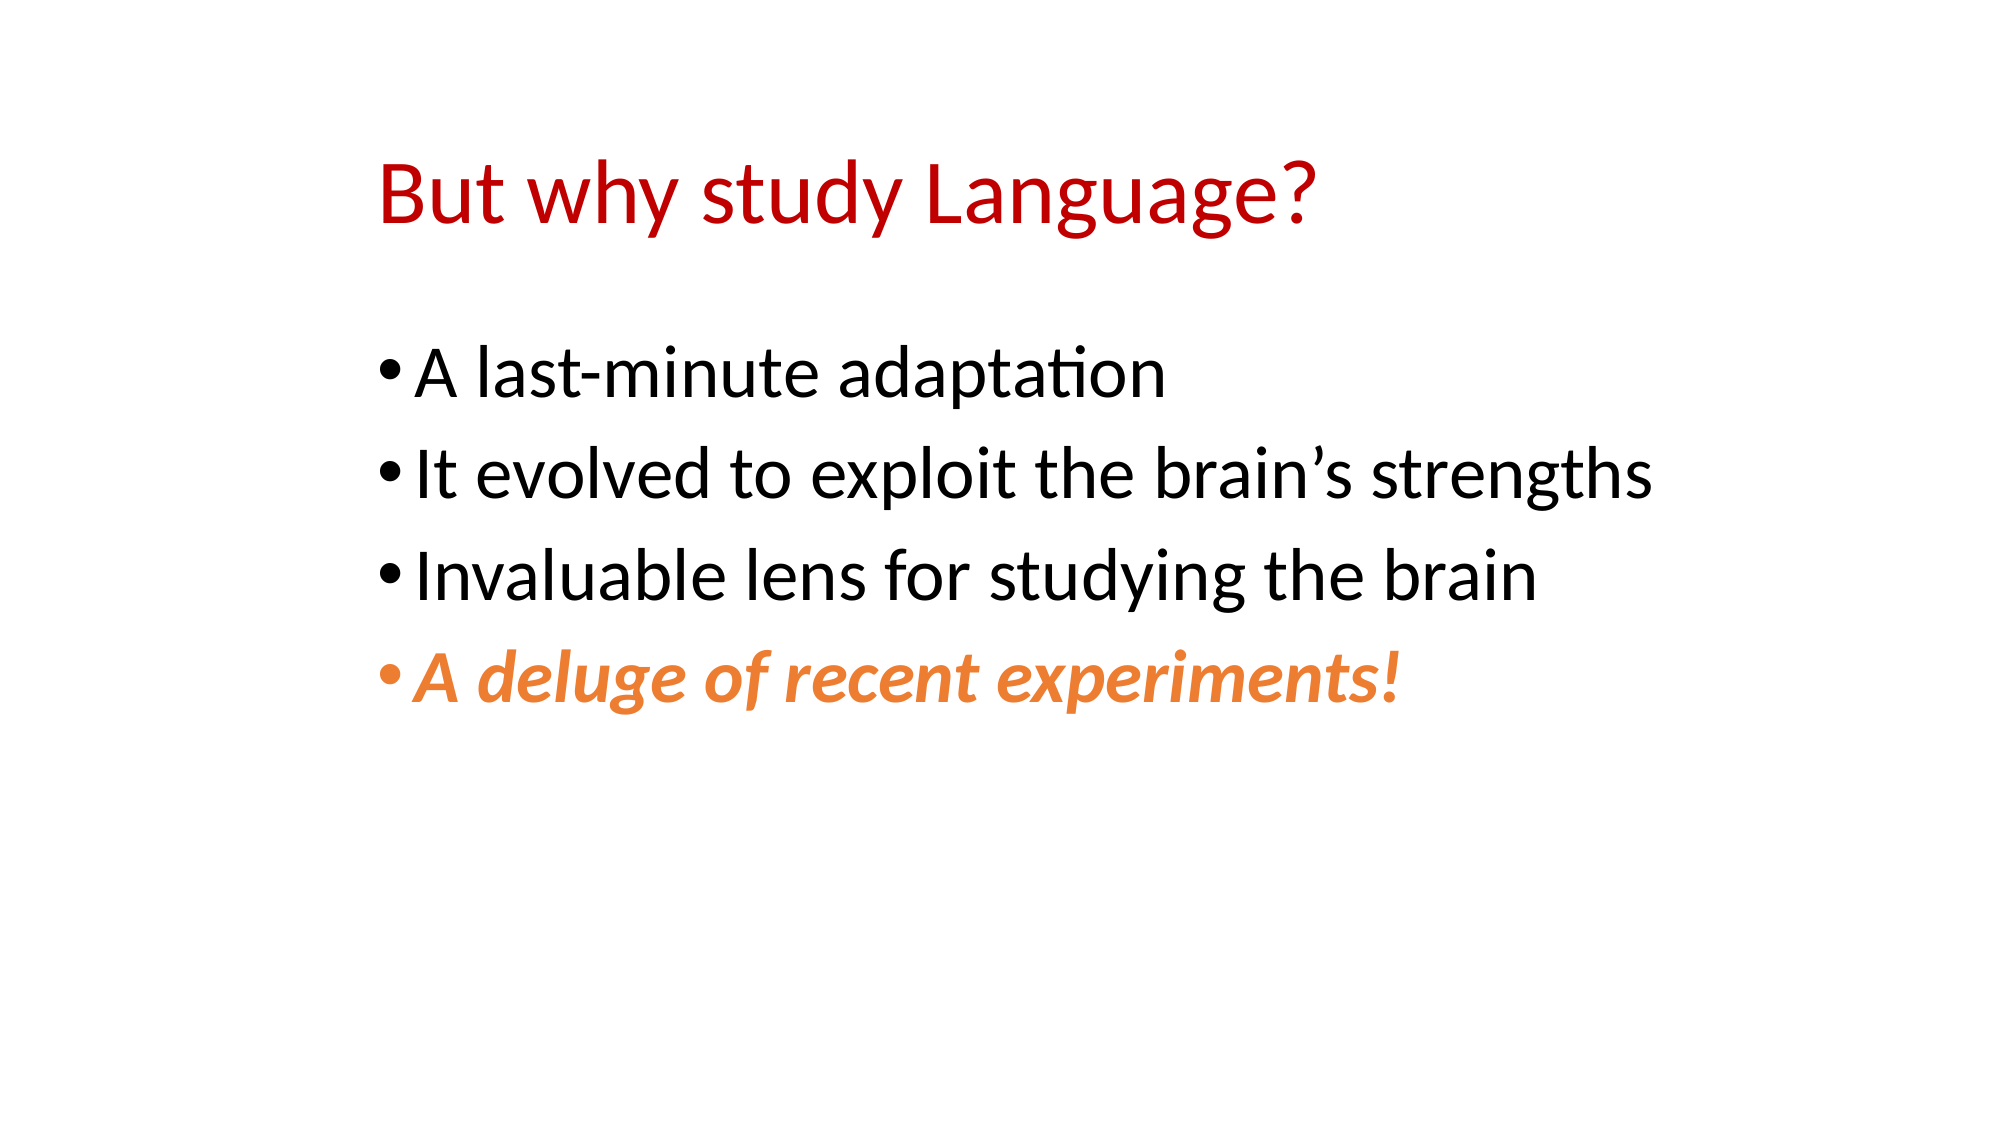

# But why study Language?
A last-minute adaptation
It evolved to exploit the brain’s strengths
Invaluable lens for studying the brain
A deluge of recent experiments!